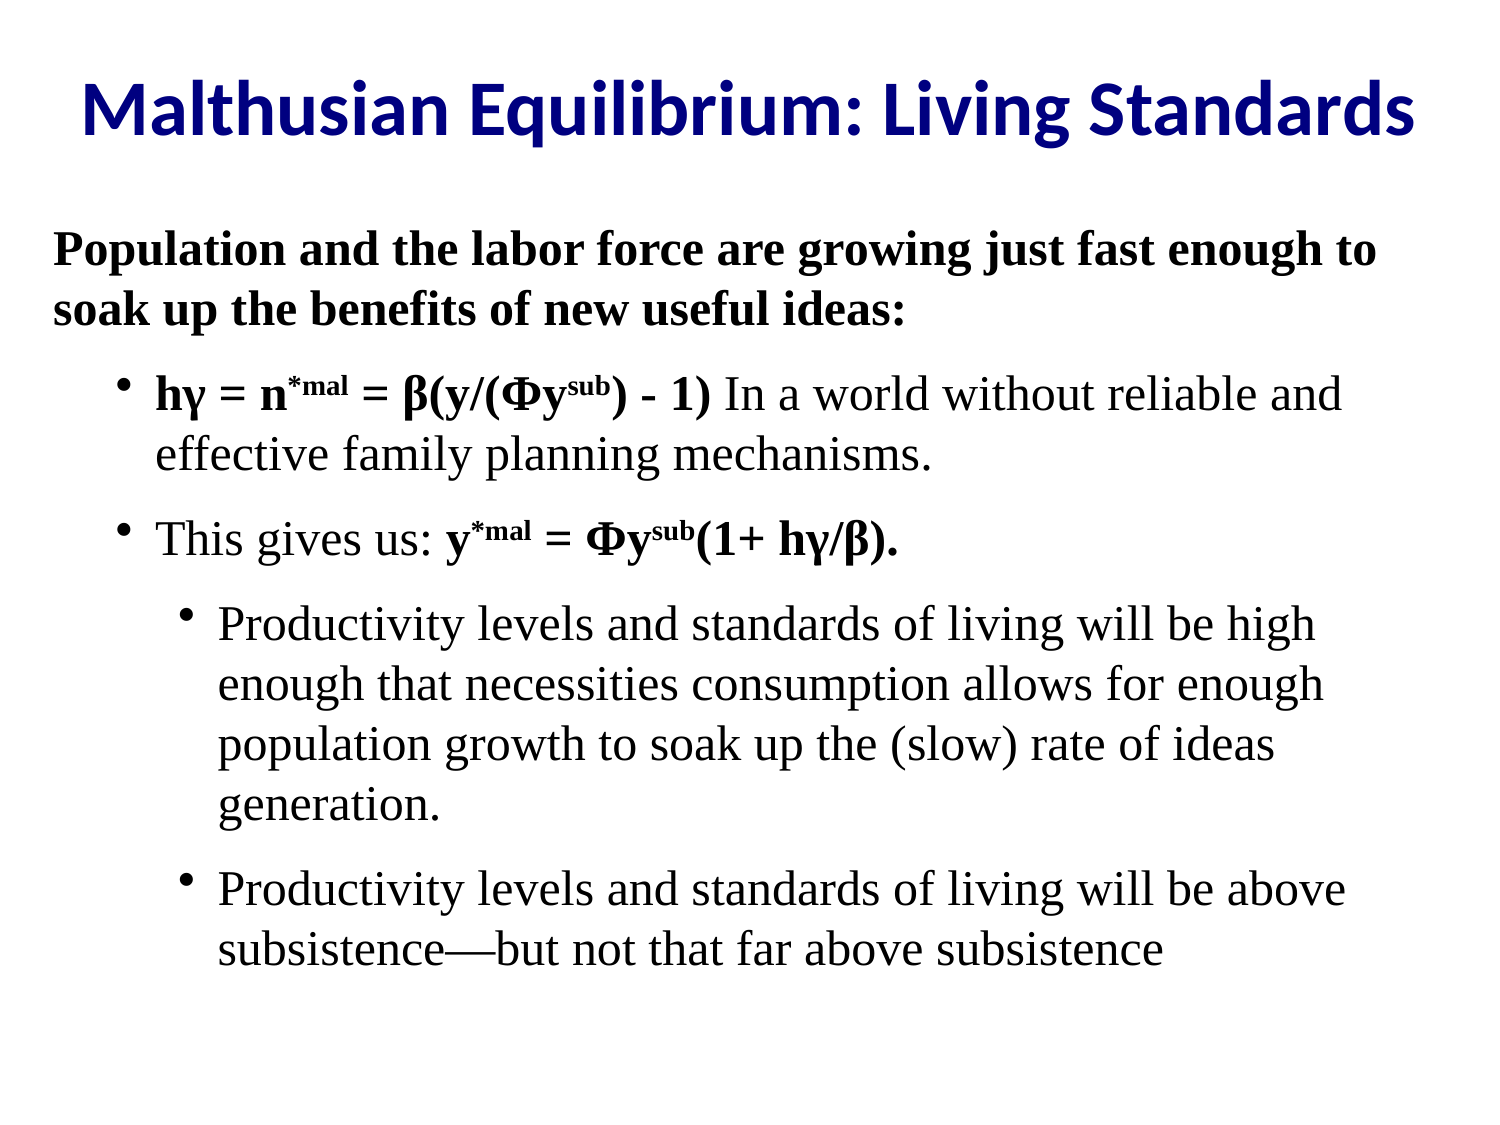

Malthusian Equilibrium: Living Standards
Population and the labor force are growing just fast enough to soak up the benefits of new useful ideas:
hγ = n*mal = β(y/(Φysub) - 1) In a world without reliable and effective family planning mechanisms.
This gives us: y*mal = Φysub(1+ hγ/β).
Productivity levels and standards of living will be high enough that necessities consumption allows for enough population growth to soak up the (slow) rate of ideas generation.
Productivity levels and standards of living will be above subsistence—but not that far above subsistence